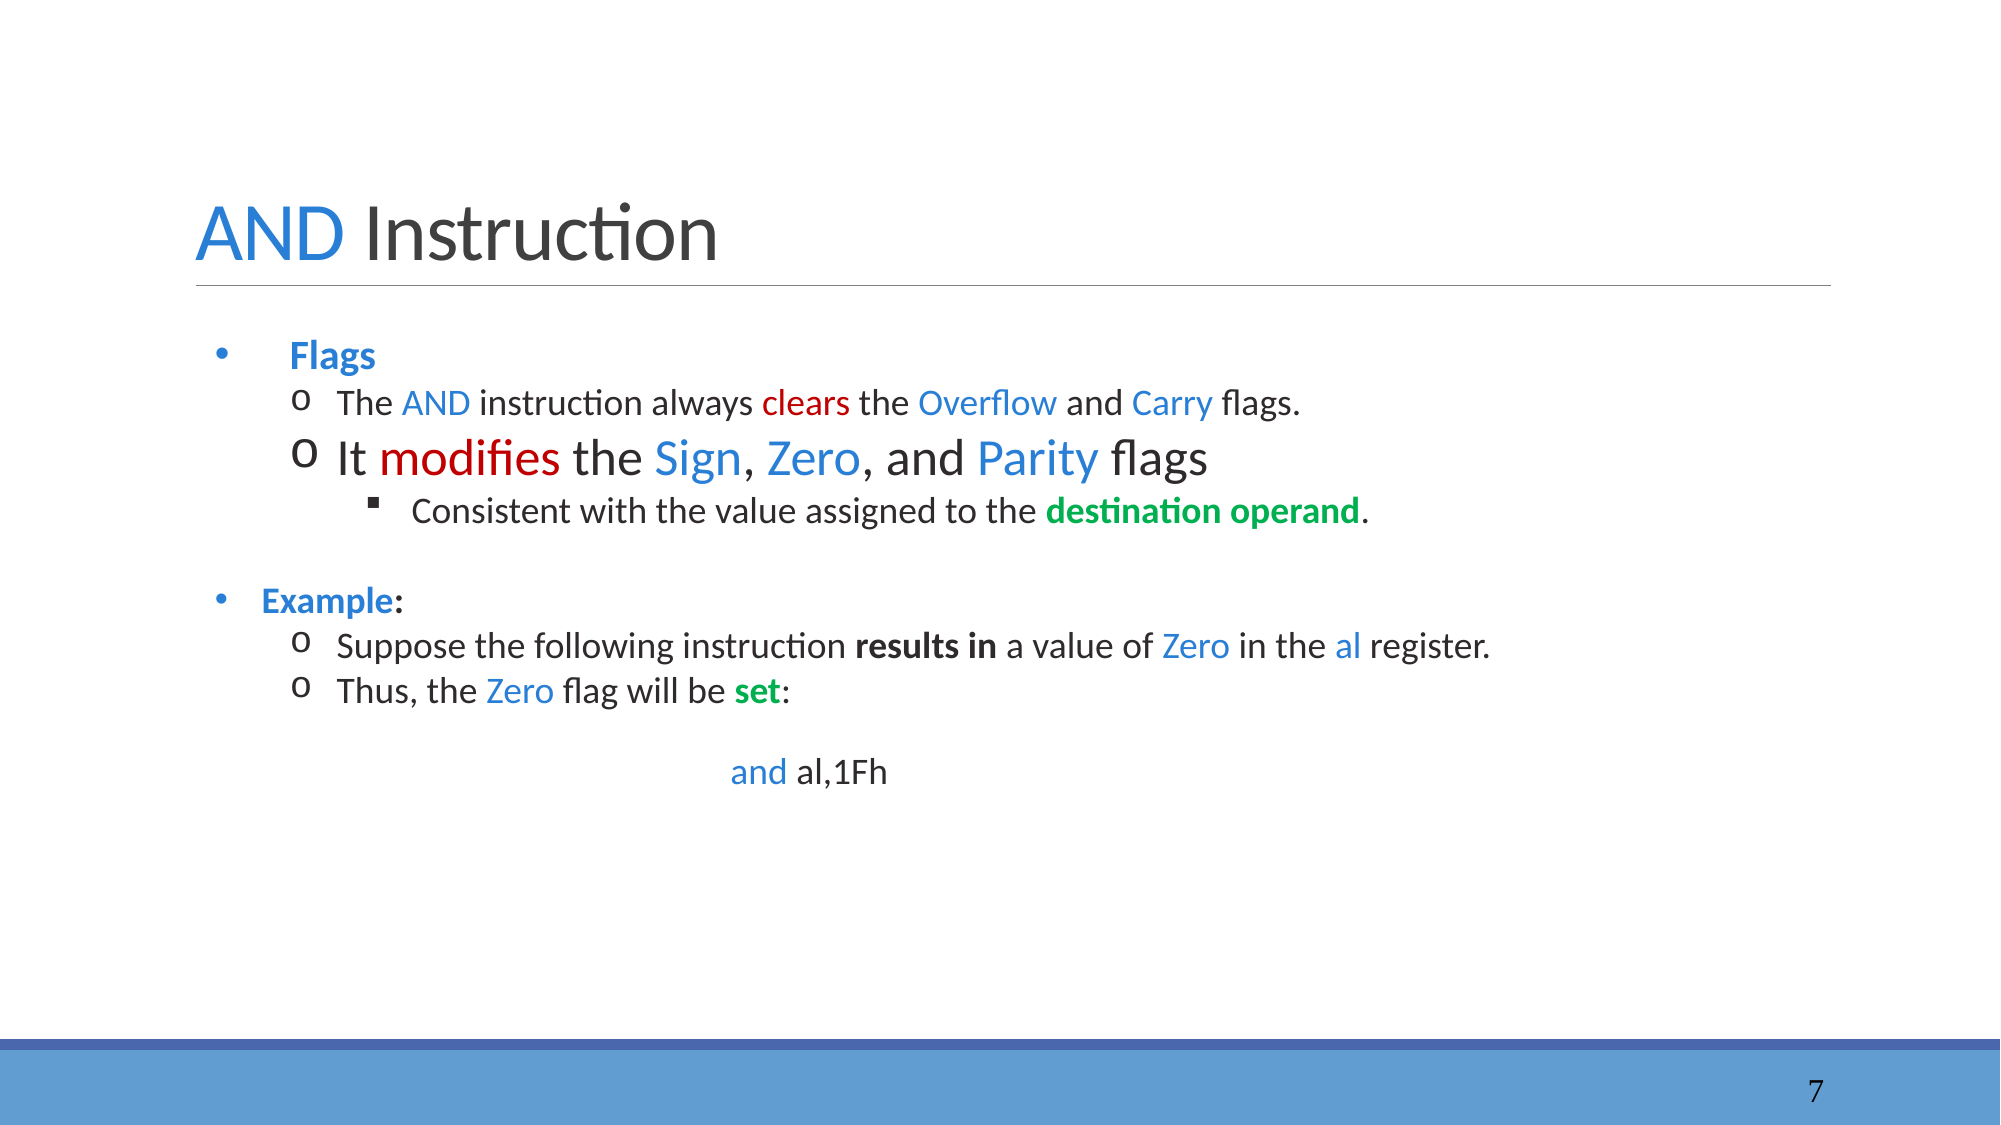

# AND Instruction
Flags
The AND instruction always clears the Overflow and Carry flags.
It modifies the Sign, Zero, and Parity flags
Consistent with the value assigned to the destination operand.

Example:
Suppose the following instruction results in a value of Zero in the al register.
Thus, the Zero flag will be set:
and al,1Fh
7